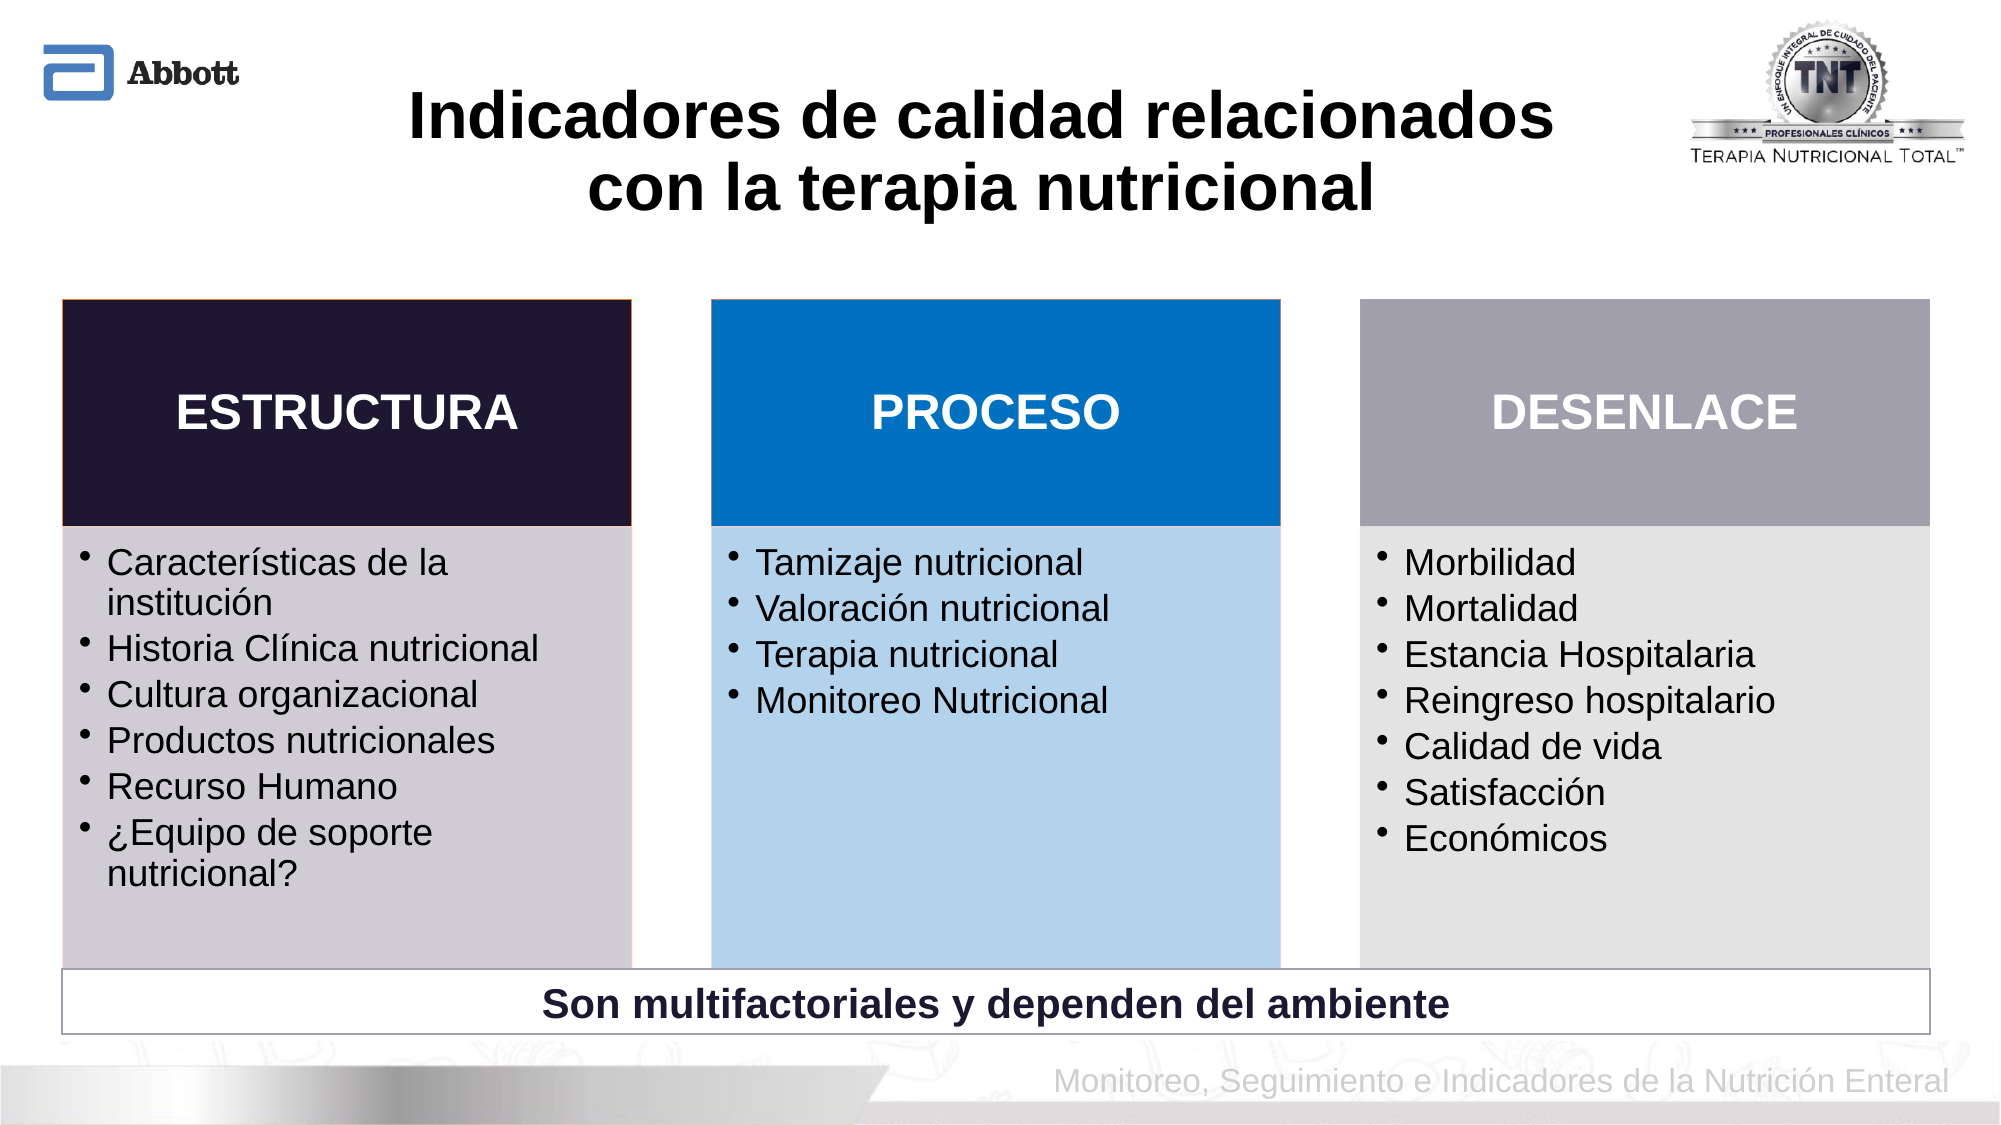

# Indicadores de calidad relacionados con la terapia nutricional
ESTRUCTURA
Características de la institución
Historia Clínica nutricional
Cultura organizacional
Productos nutricionales
Recurso Humano
¿Equipo de soporte nutricional?
PROCESO
Tamizaje nutricional
Valoración nutricional
Terapia nutricional
Monitoreo Nutricional
DESENLACE
Morbilidad
Mortalidad
Estancia Hospitalaria
Reingreso hospitalario
Calidad de vida
Satisfacción
Económicos
Son multifactoriales y dependen del ambiente